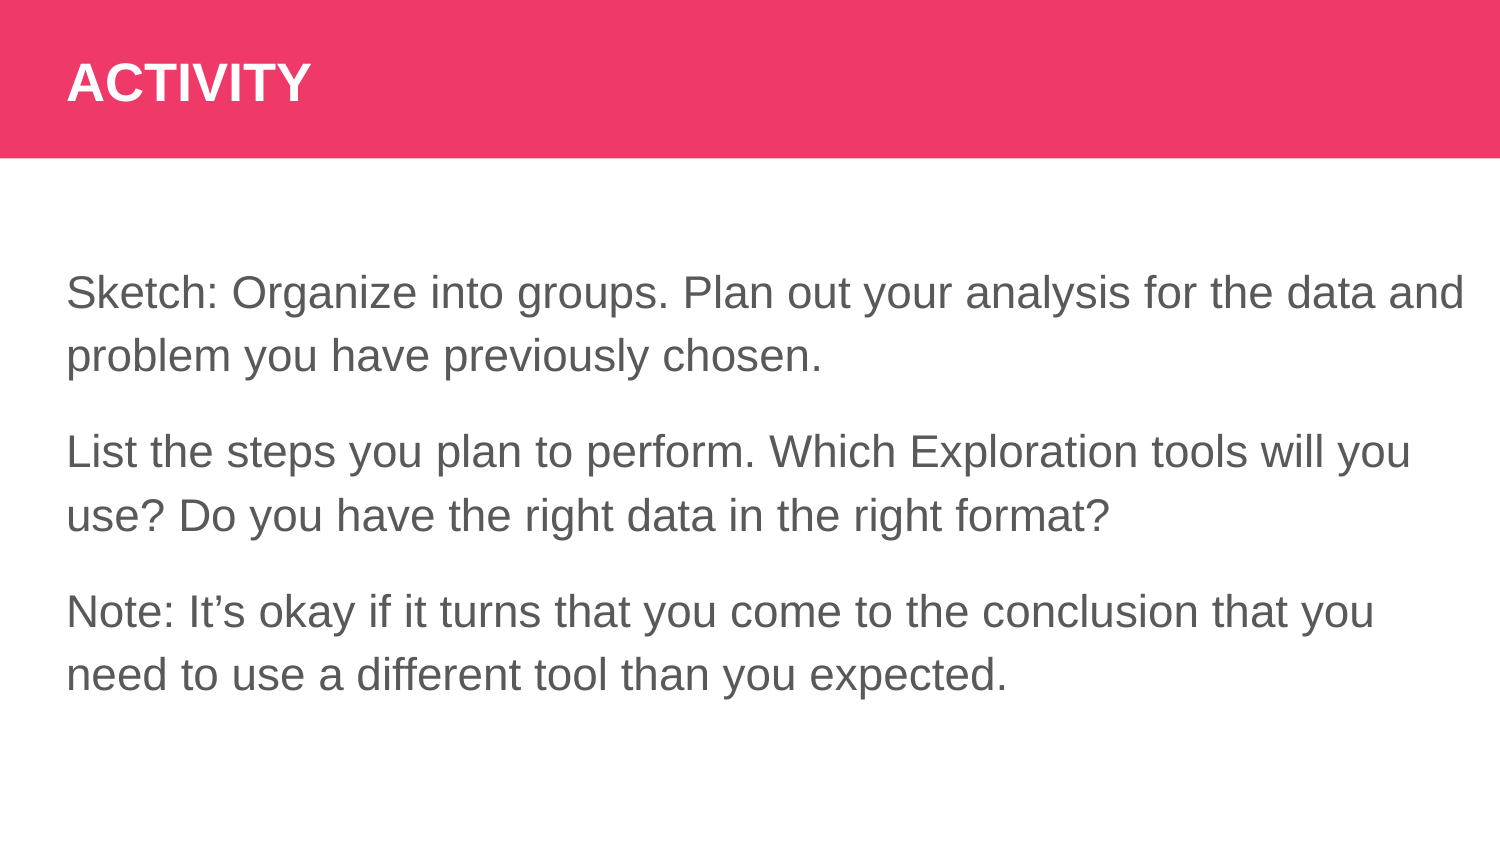

ACTIVITY
Sketch: Organize into groups. Plan out your analysis for the data and problem you have previously chosen.
List the steps you plan to perform. Which Exploration tools will you use? Do you have the right data in the right format?
Note: It’s okay if it turns that you come to the conclusion that you need to use a different tool than you expected.